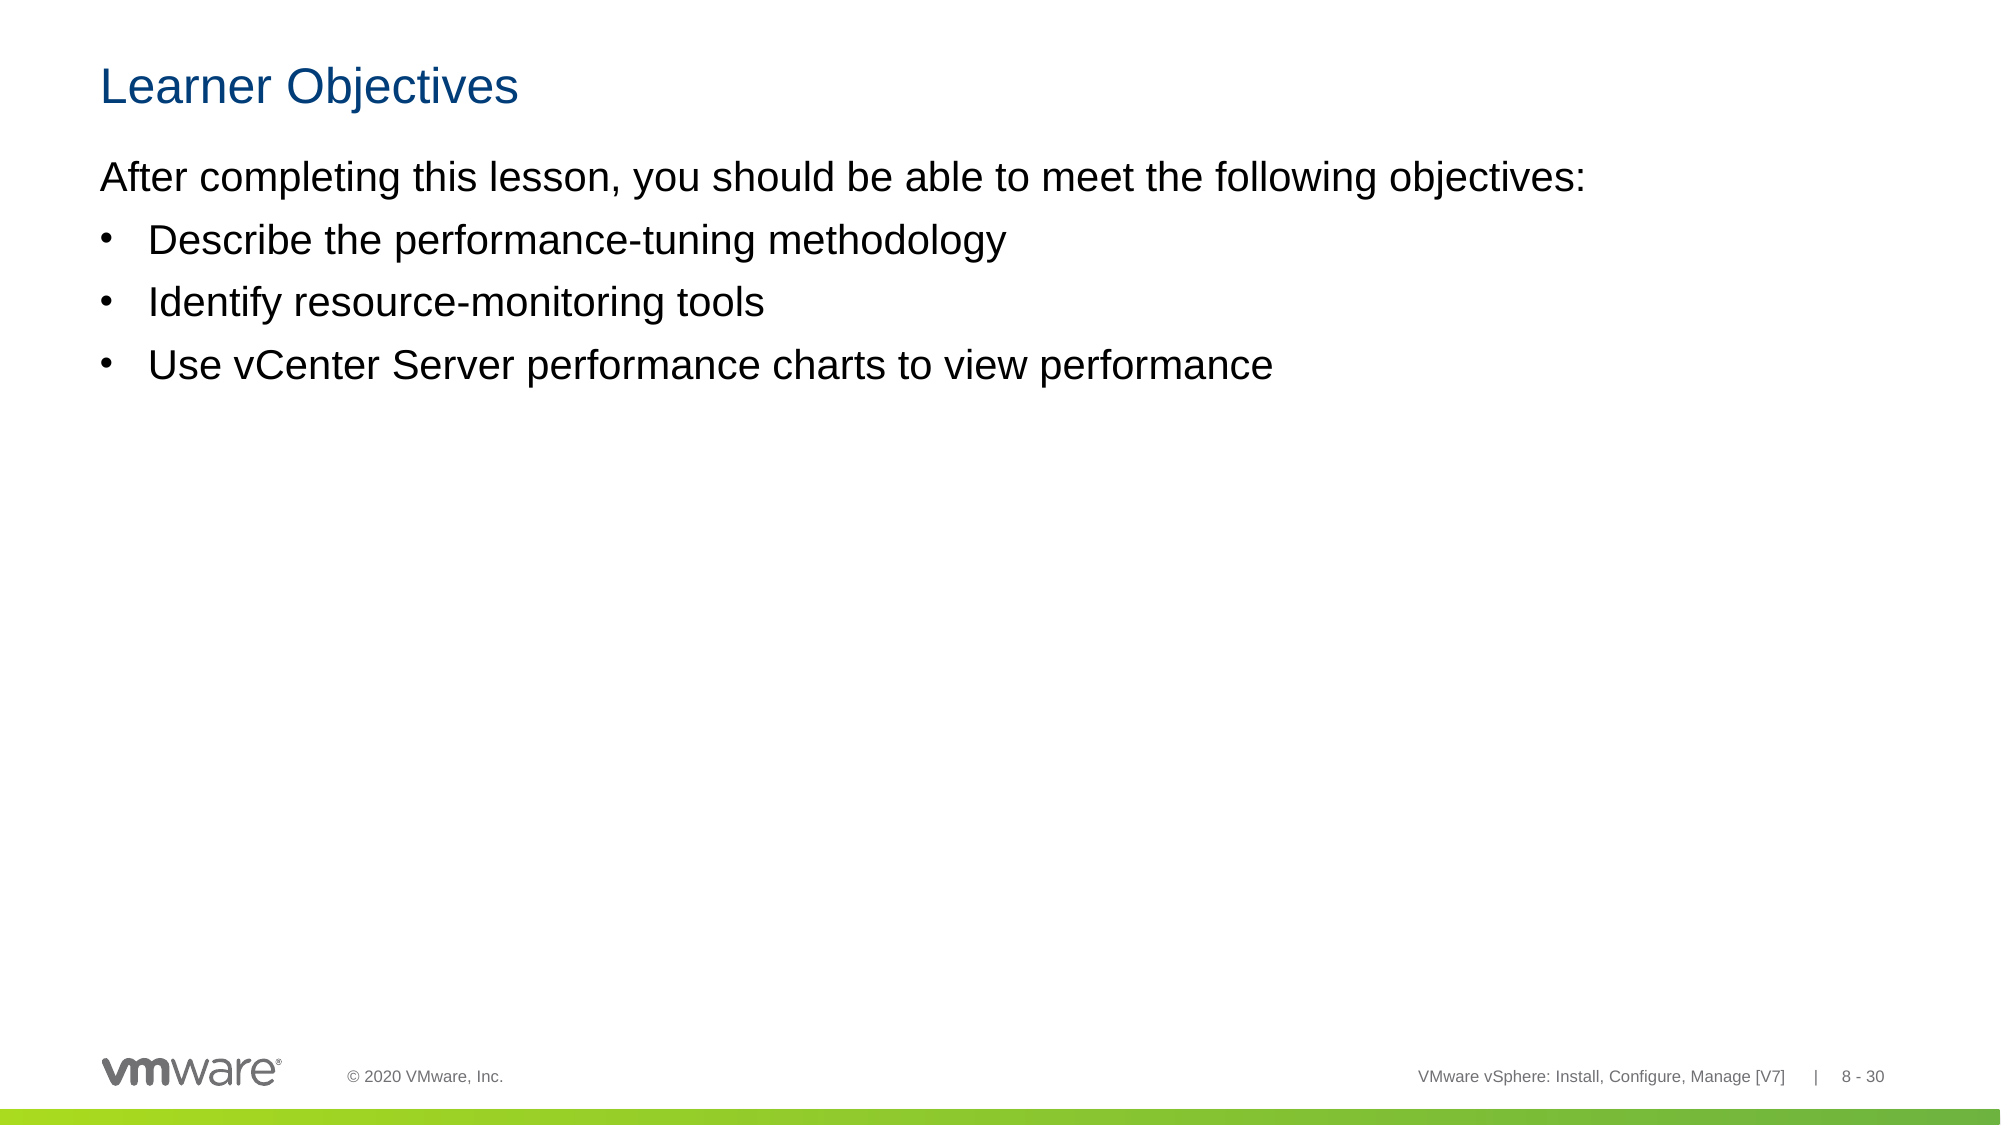

# Learner Objectives
After completing this lesson, you should be able to meet the following objectives:
Describe the performance-tuning methodology
Identify resource-monitoring tools
Use vCenter Server performance charts to view performance
VMware vSphere: Install, Configure, Manage [V7]      |     8 - 30